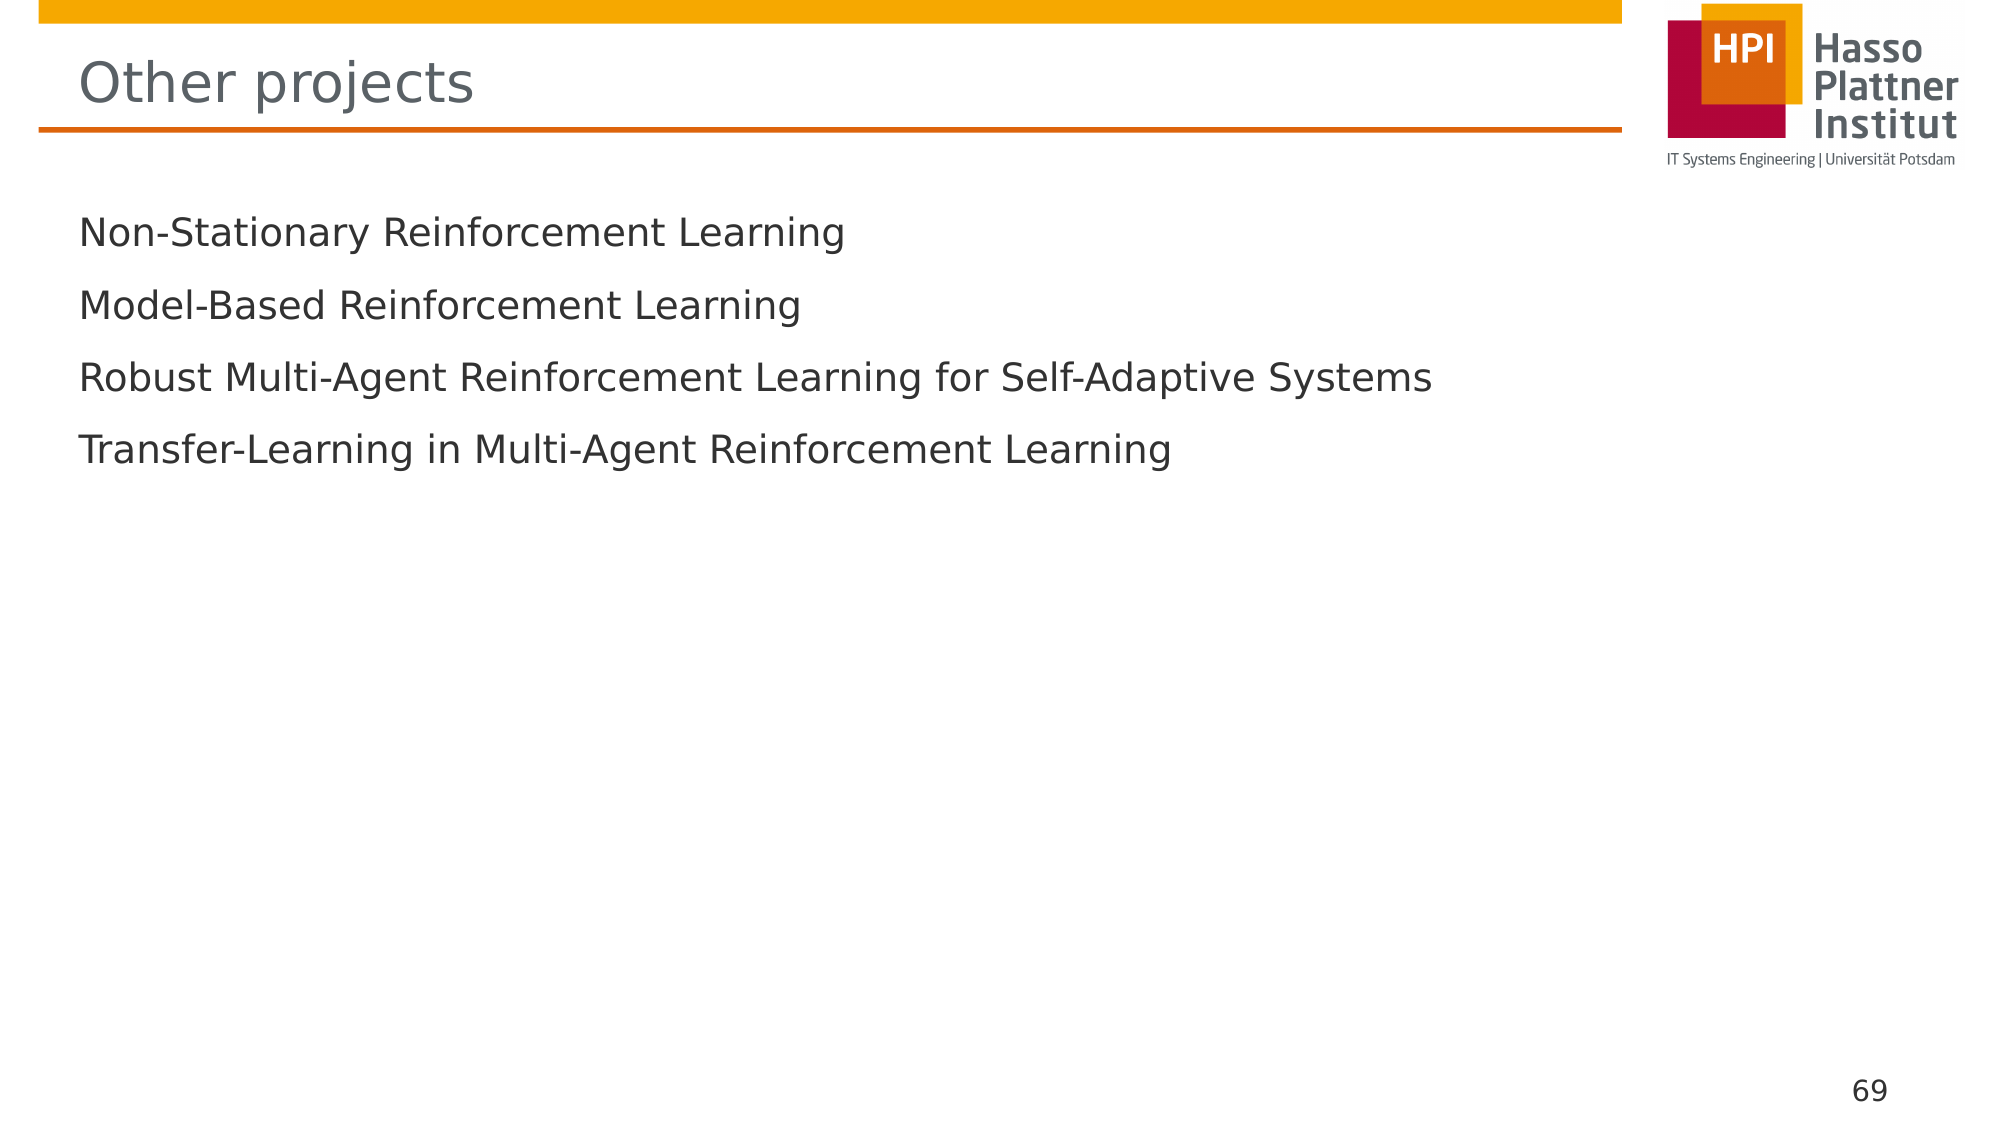

# Other projects
Non-Stationary Reinforcement Learning
Model-Based Reinforcement Learning
Robust Multi-Agent Reinforcement Learning for Self-Adaptive Systems
Transfer-Learning in Multi-Agent Reinforcement Learning
69